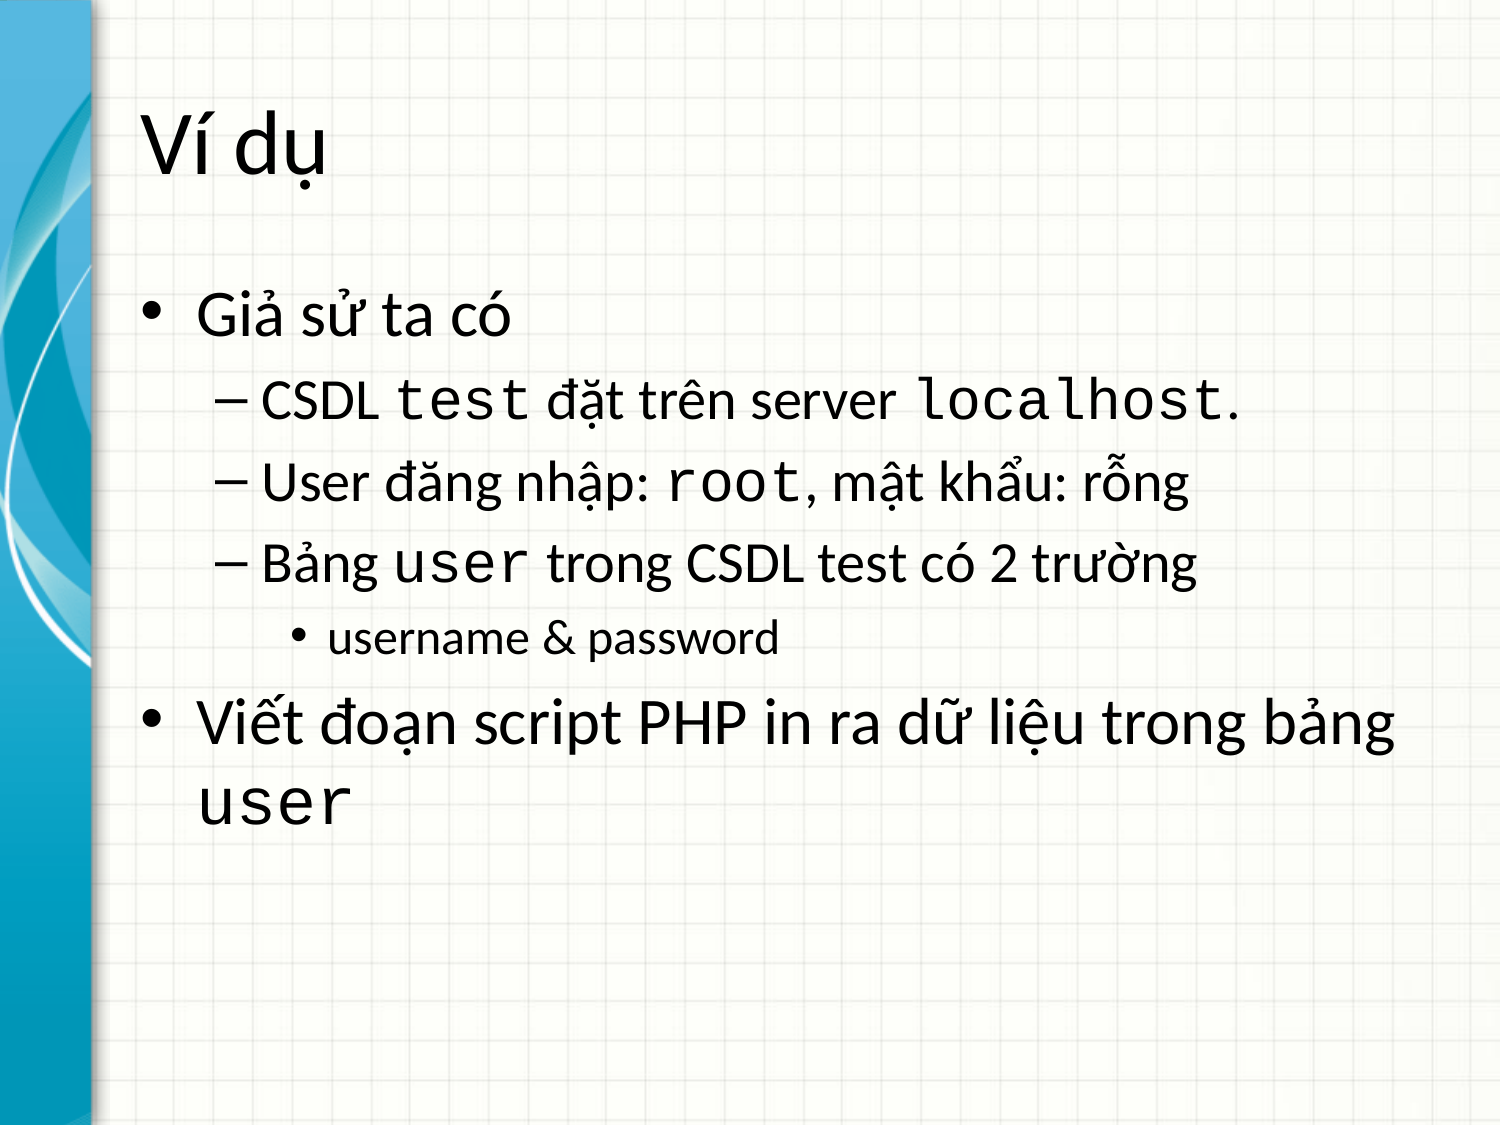

# Ví dụ
Giả sử ta có
CSDL test đặt trên server localhost.
User đăng nhập: root, mật khẩu: rỗng
Bảng user trong CSDL test có 2 trường
username & password
Viết đoạn script PHP in ra dữ liệu trong bảng user